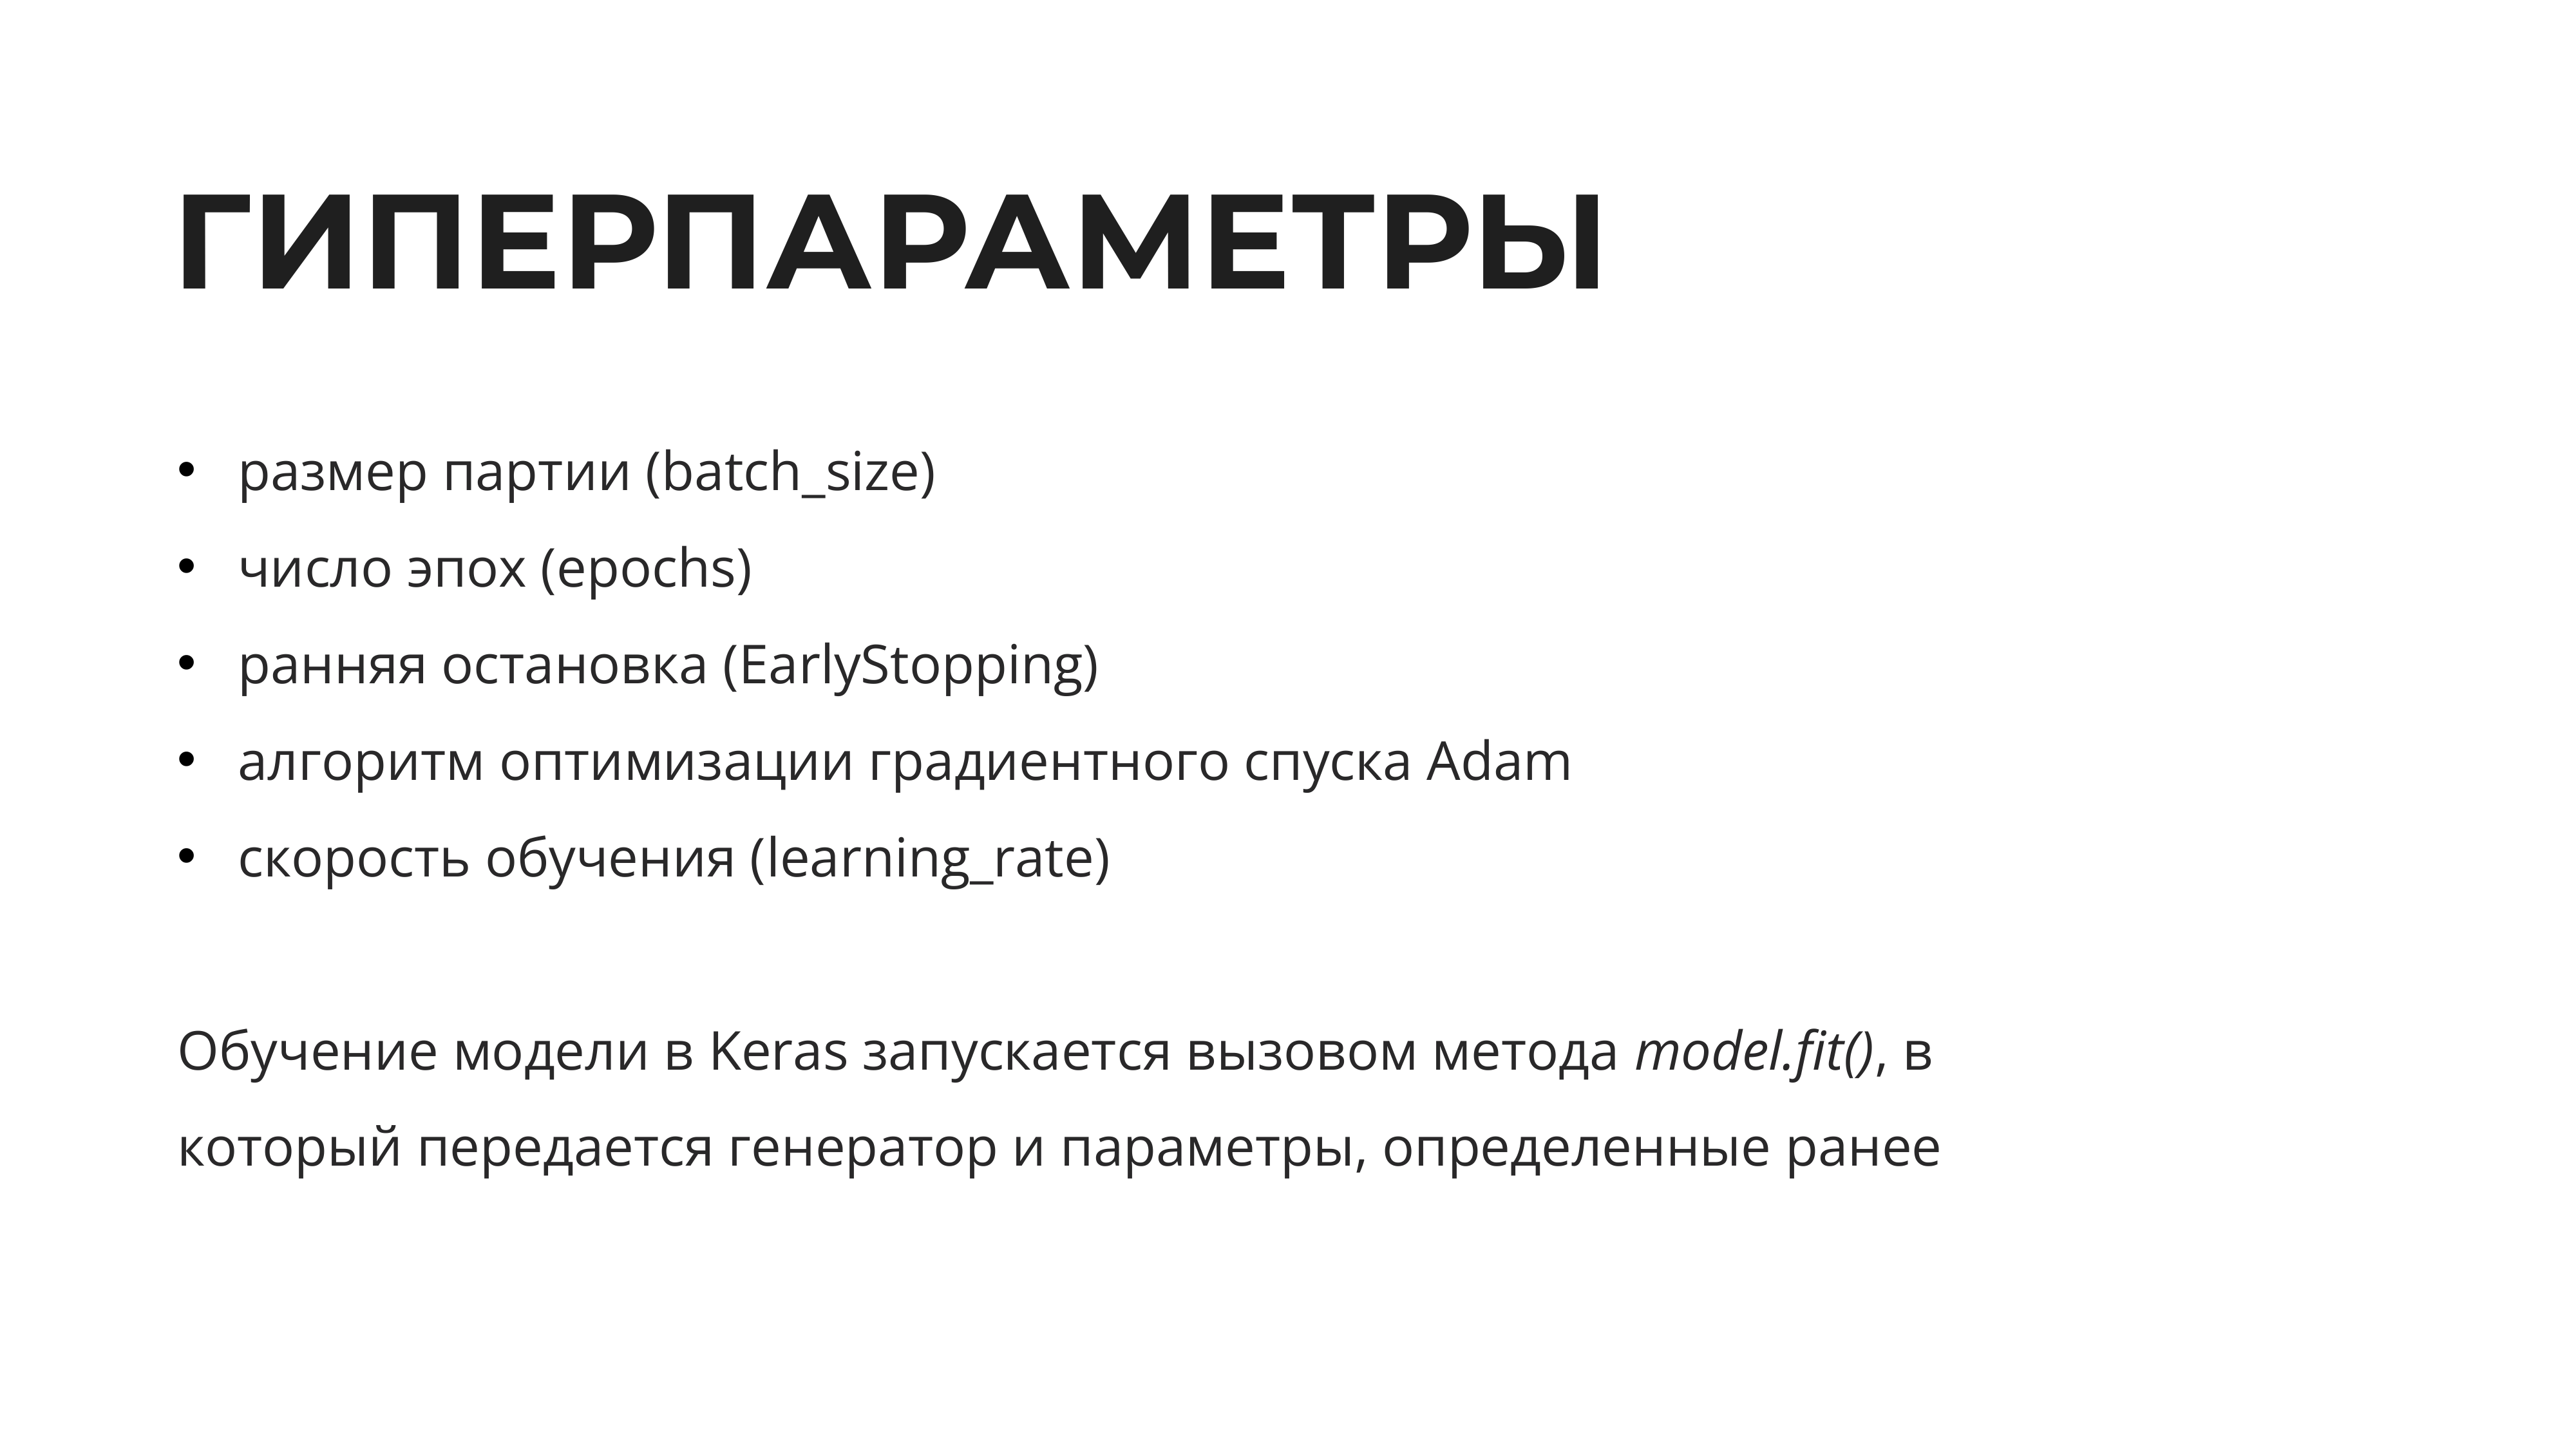

ГИПЕРПАРАМЕТРЫ
размер партии (batch_size)
число эпох (epochs)
ранняя остановка (EarlyStopping)
алгоритм оптимизации градиентного спуска Adam
скорость обучения (learning_rate)

Обучение модели в Keras запускается вызовом метода model.fit(), в который передается генератор и параметры, определенные ранее